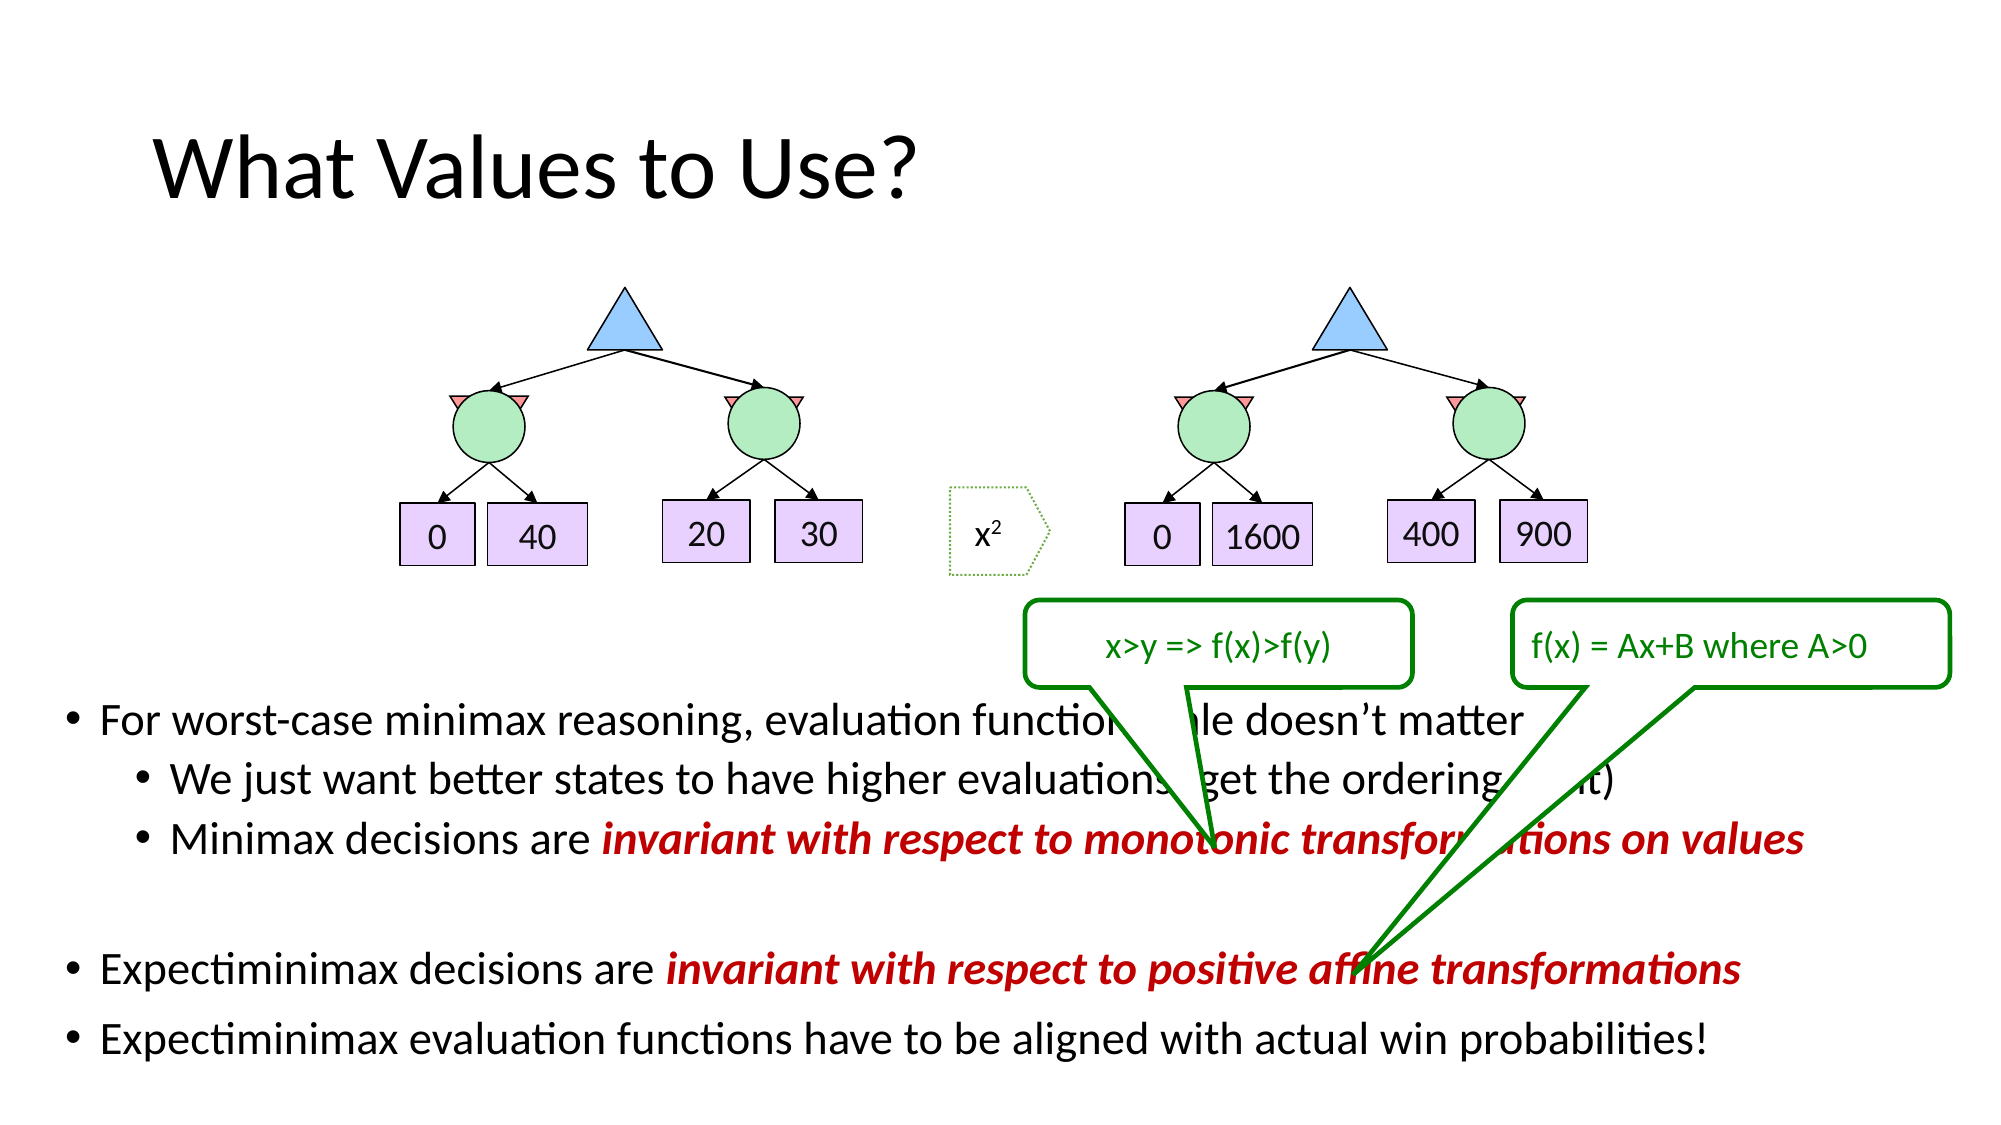

# What Values to Use?

x2
20
30
400
900
0
40
0
1600
x>y => f(x)>f(y)
f(x) = Ax+B where A>0
For worst-case minimax reasoning, evaluation function scale doesn’t matter
We just want better states to have higher evaluations (get the ordering right)
Minimax decisions are invariant with respect to monotonic transformations on values

Expectiminimax decisions are invariant with respect to positive affine transformations
Expectiminimax evaluation functions have to be aligned with actual win probabilities!